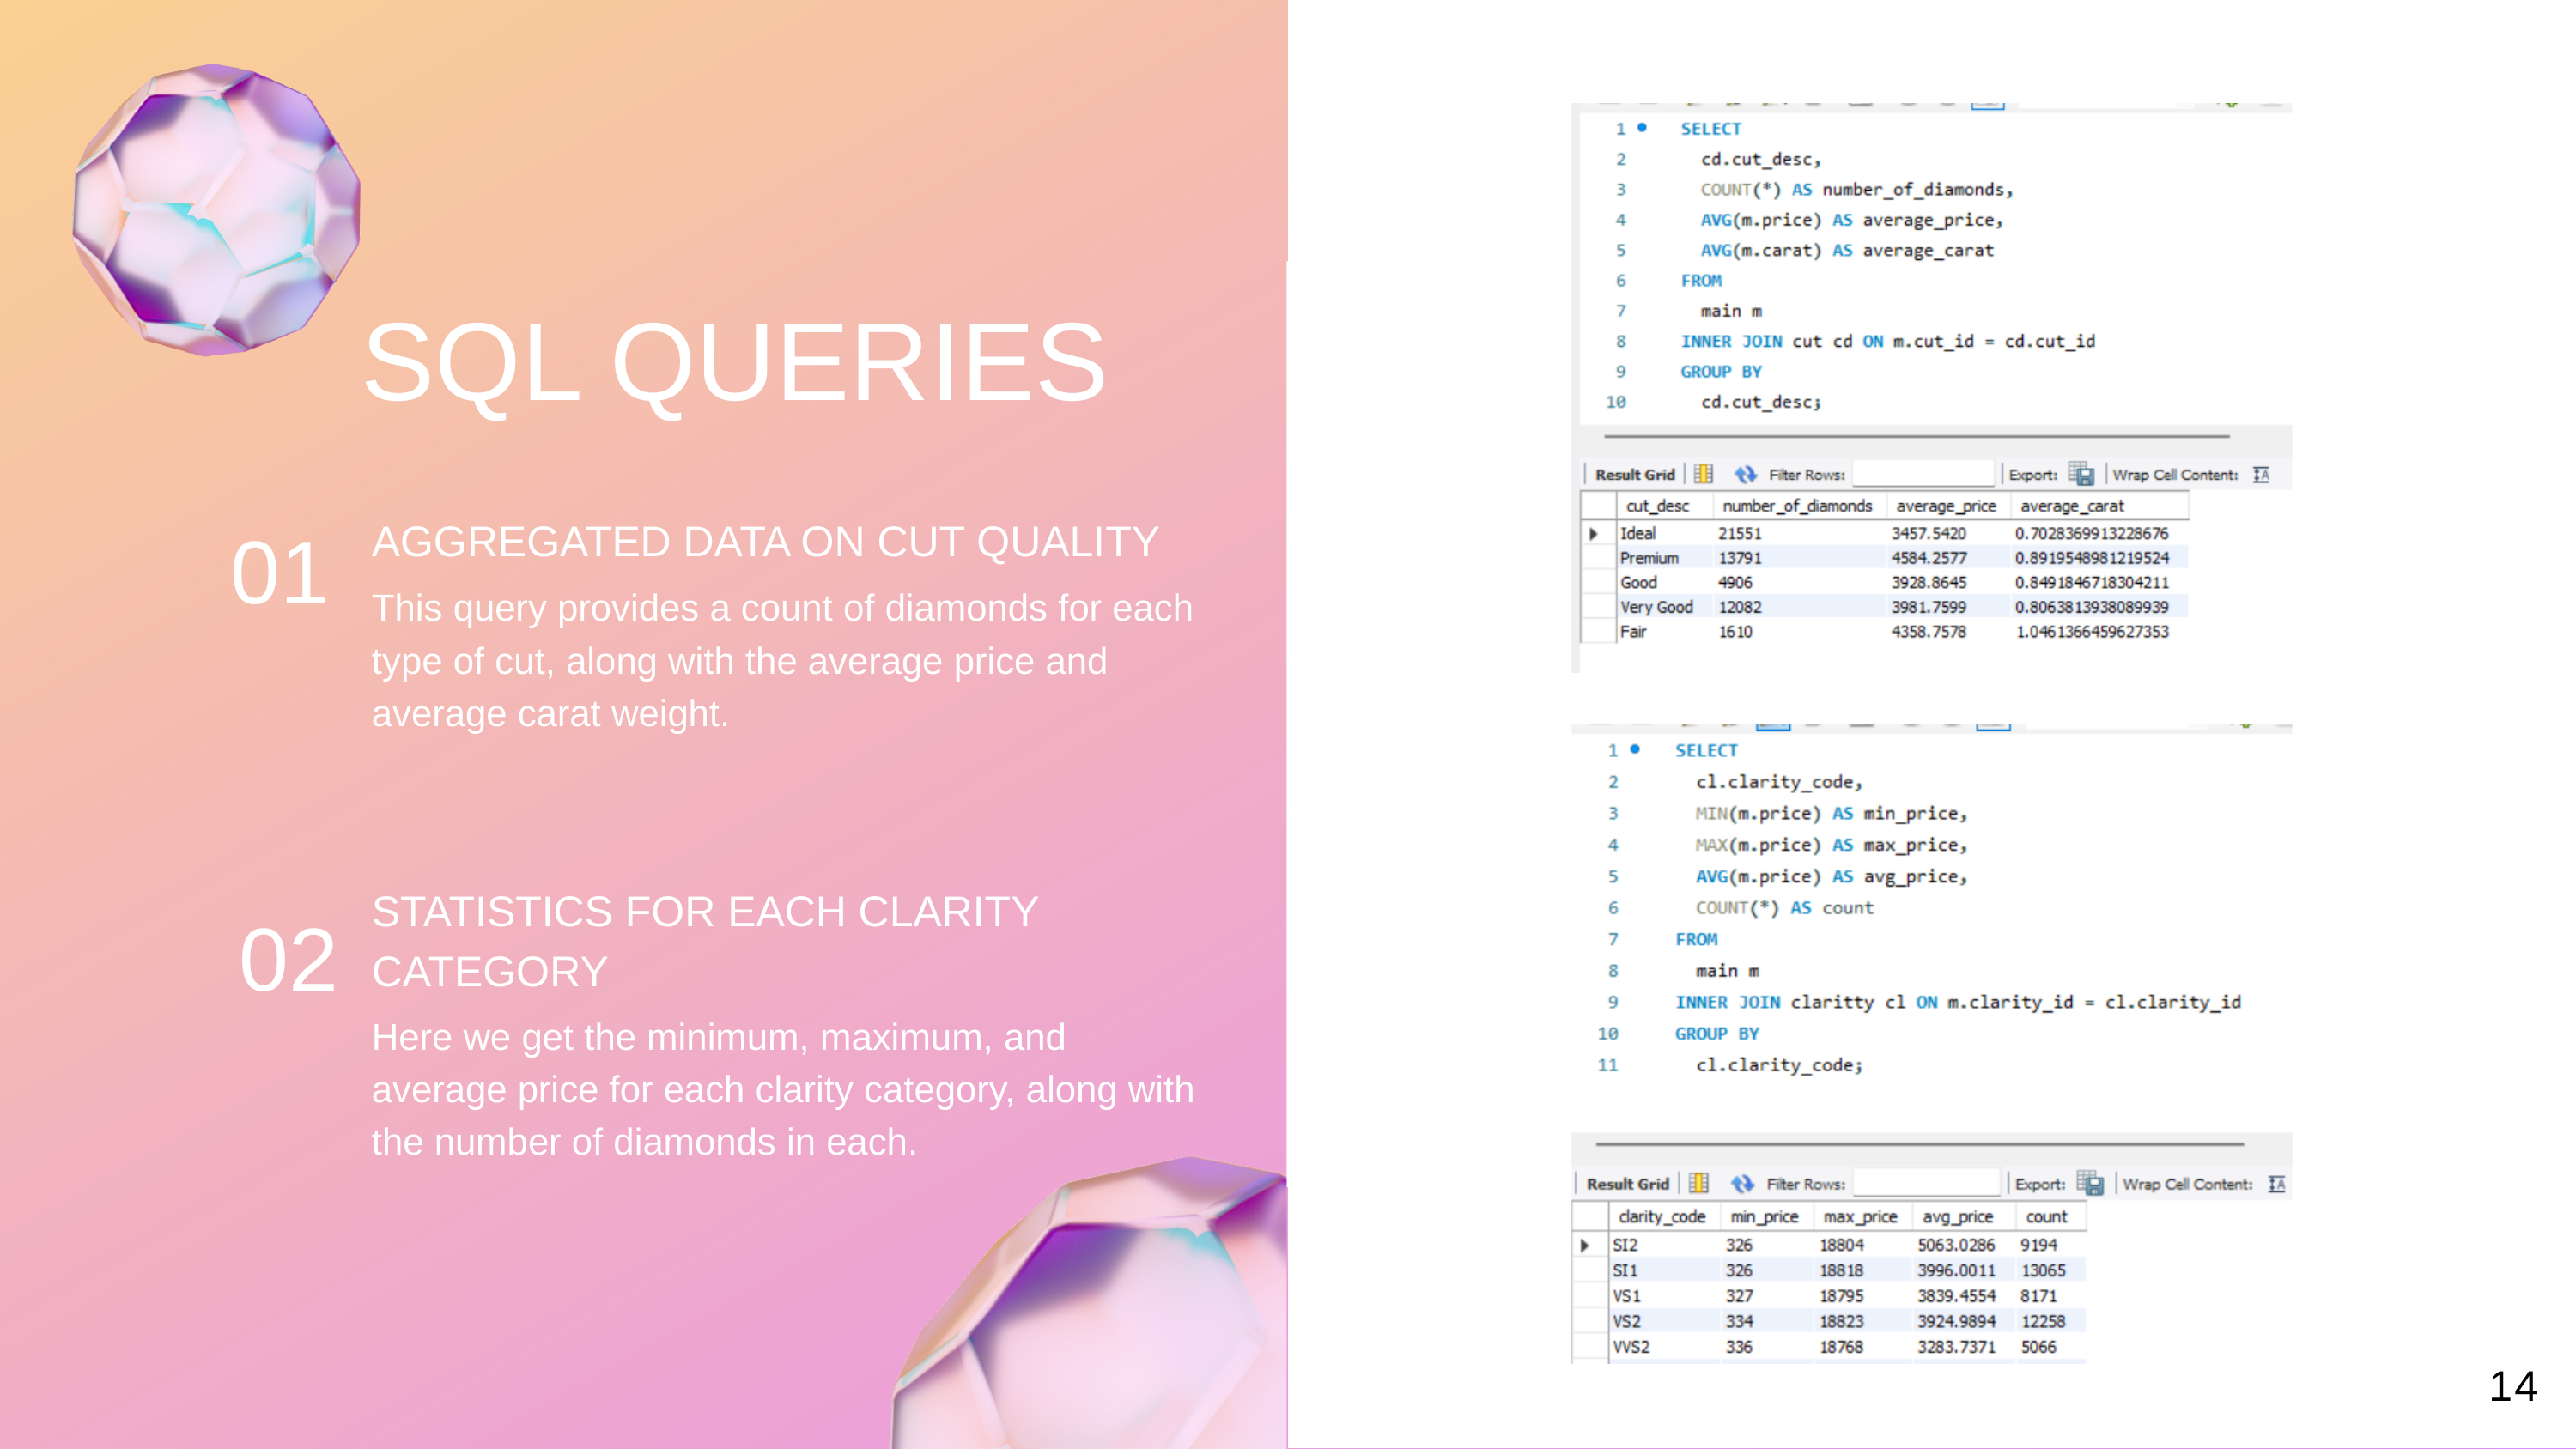

SQL QUERIES
01
AGGREGATED DATA ON CUT QUALITY
This query provides a count of diamonds for each type of cut, along with the average price and average carat weight.

STATISTICS FOR EACH CLARITY CATEGORY
Here we get the minimum, maximum, and average price for each clarity category, along with the number of diamonds in each.
02

14